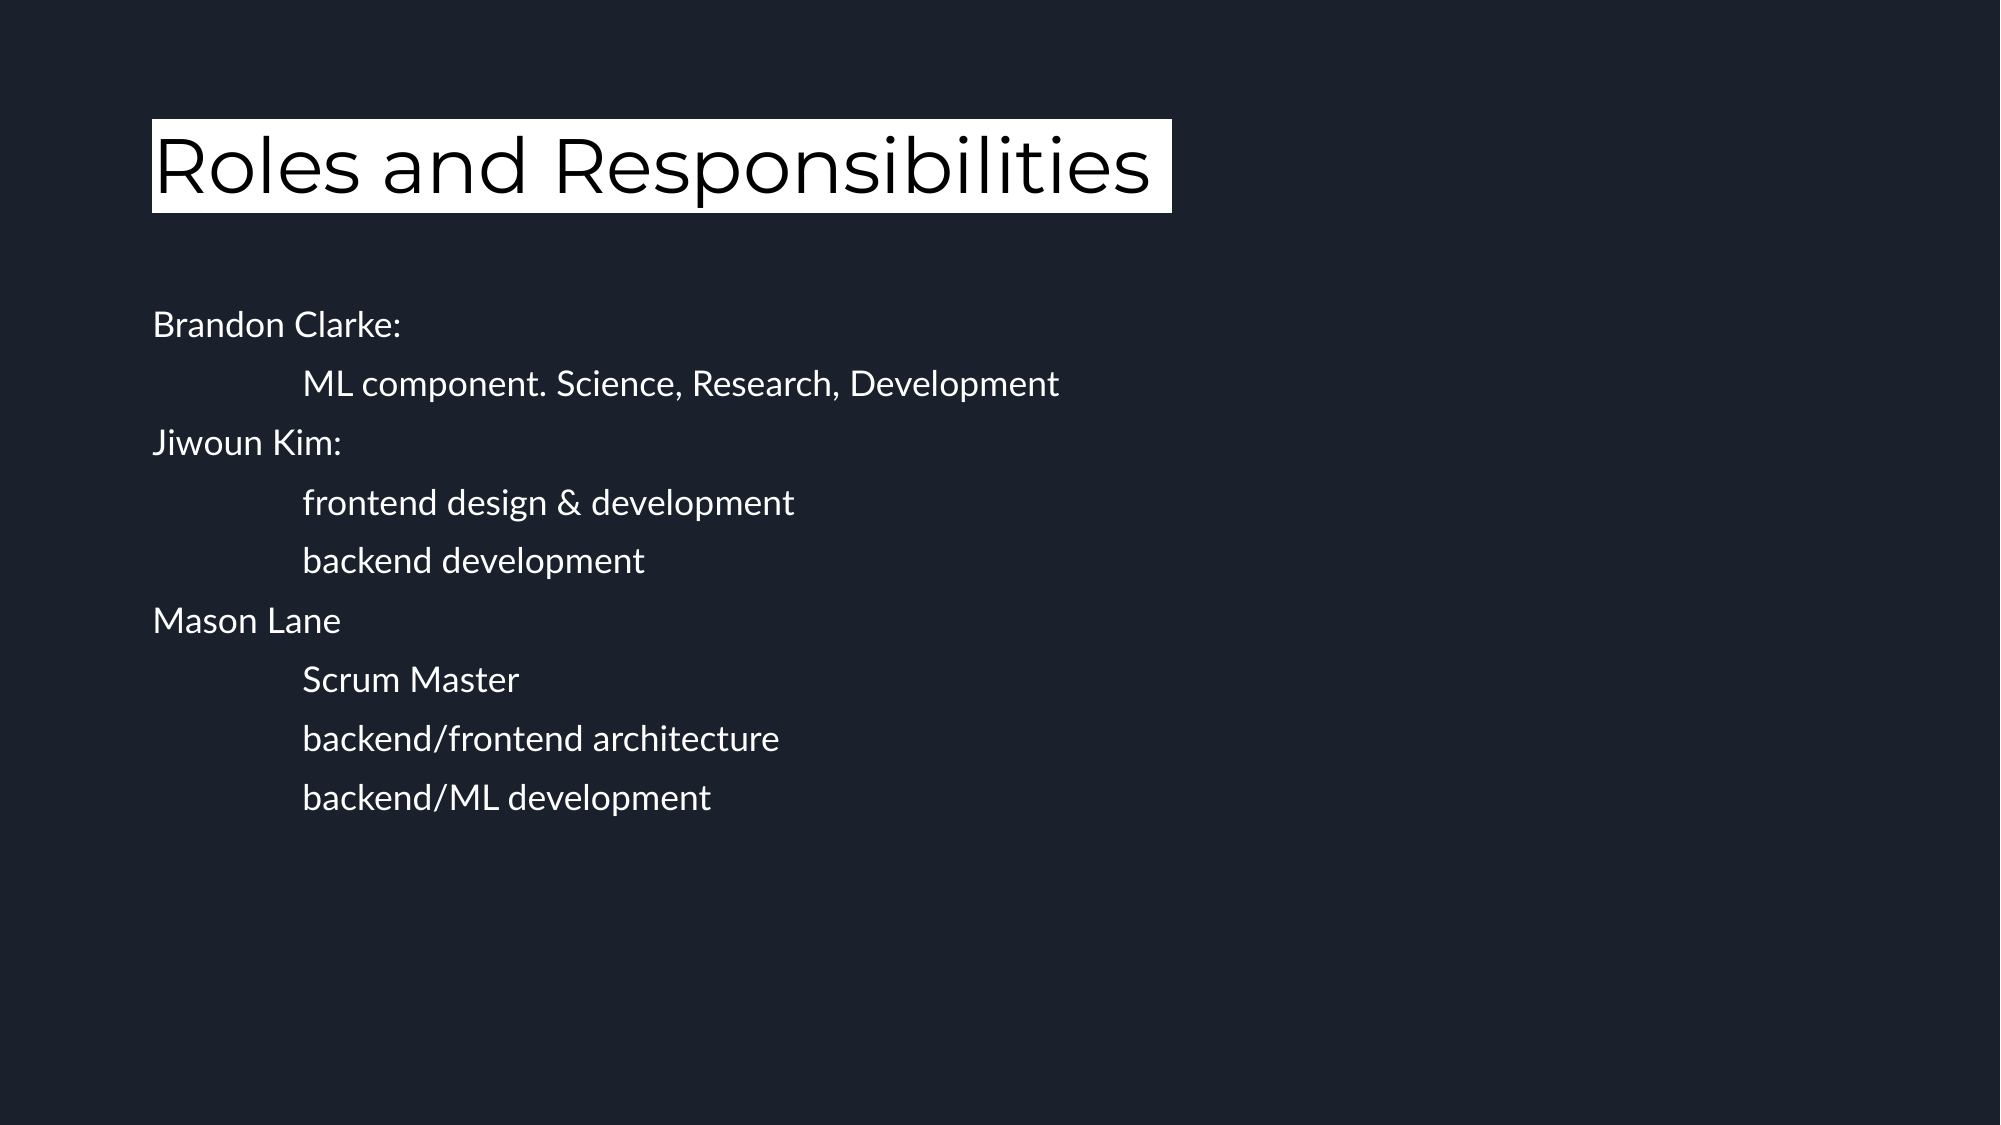

# Roles and Responsibilities
Brandon Clarke:
	ML component. Science, Research, Development
Jiwoun Kim:
	frontend design & development
	backend development
Mason Lane
	Scrum Master
	backend/frontend architecture
	backend/ML development